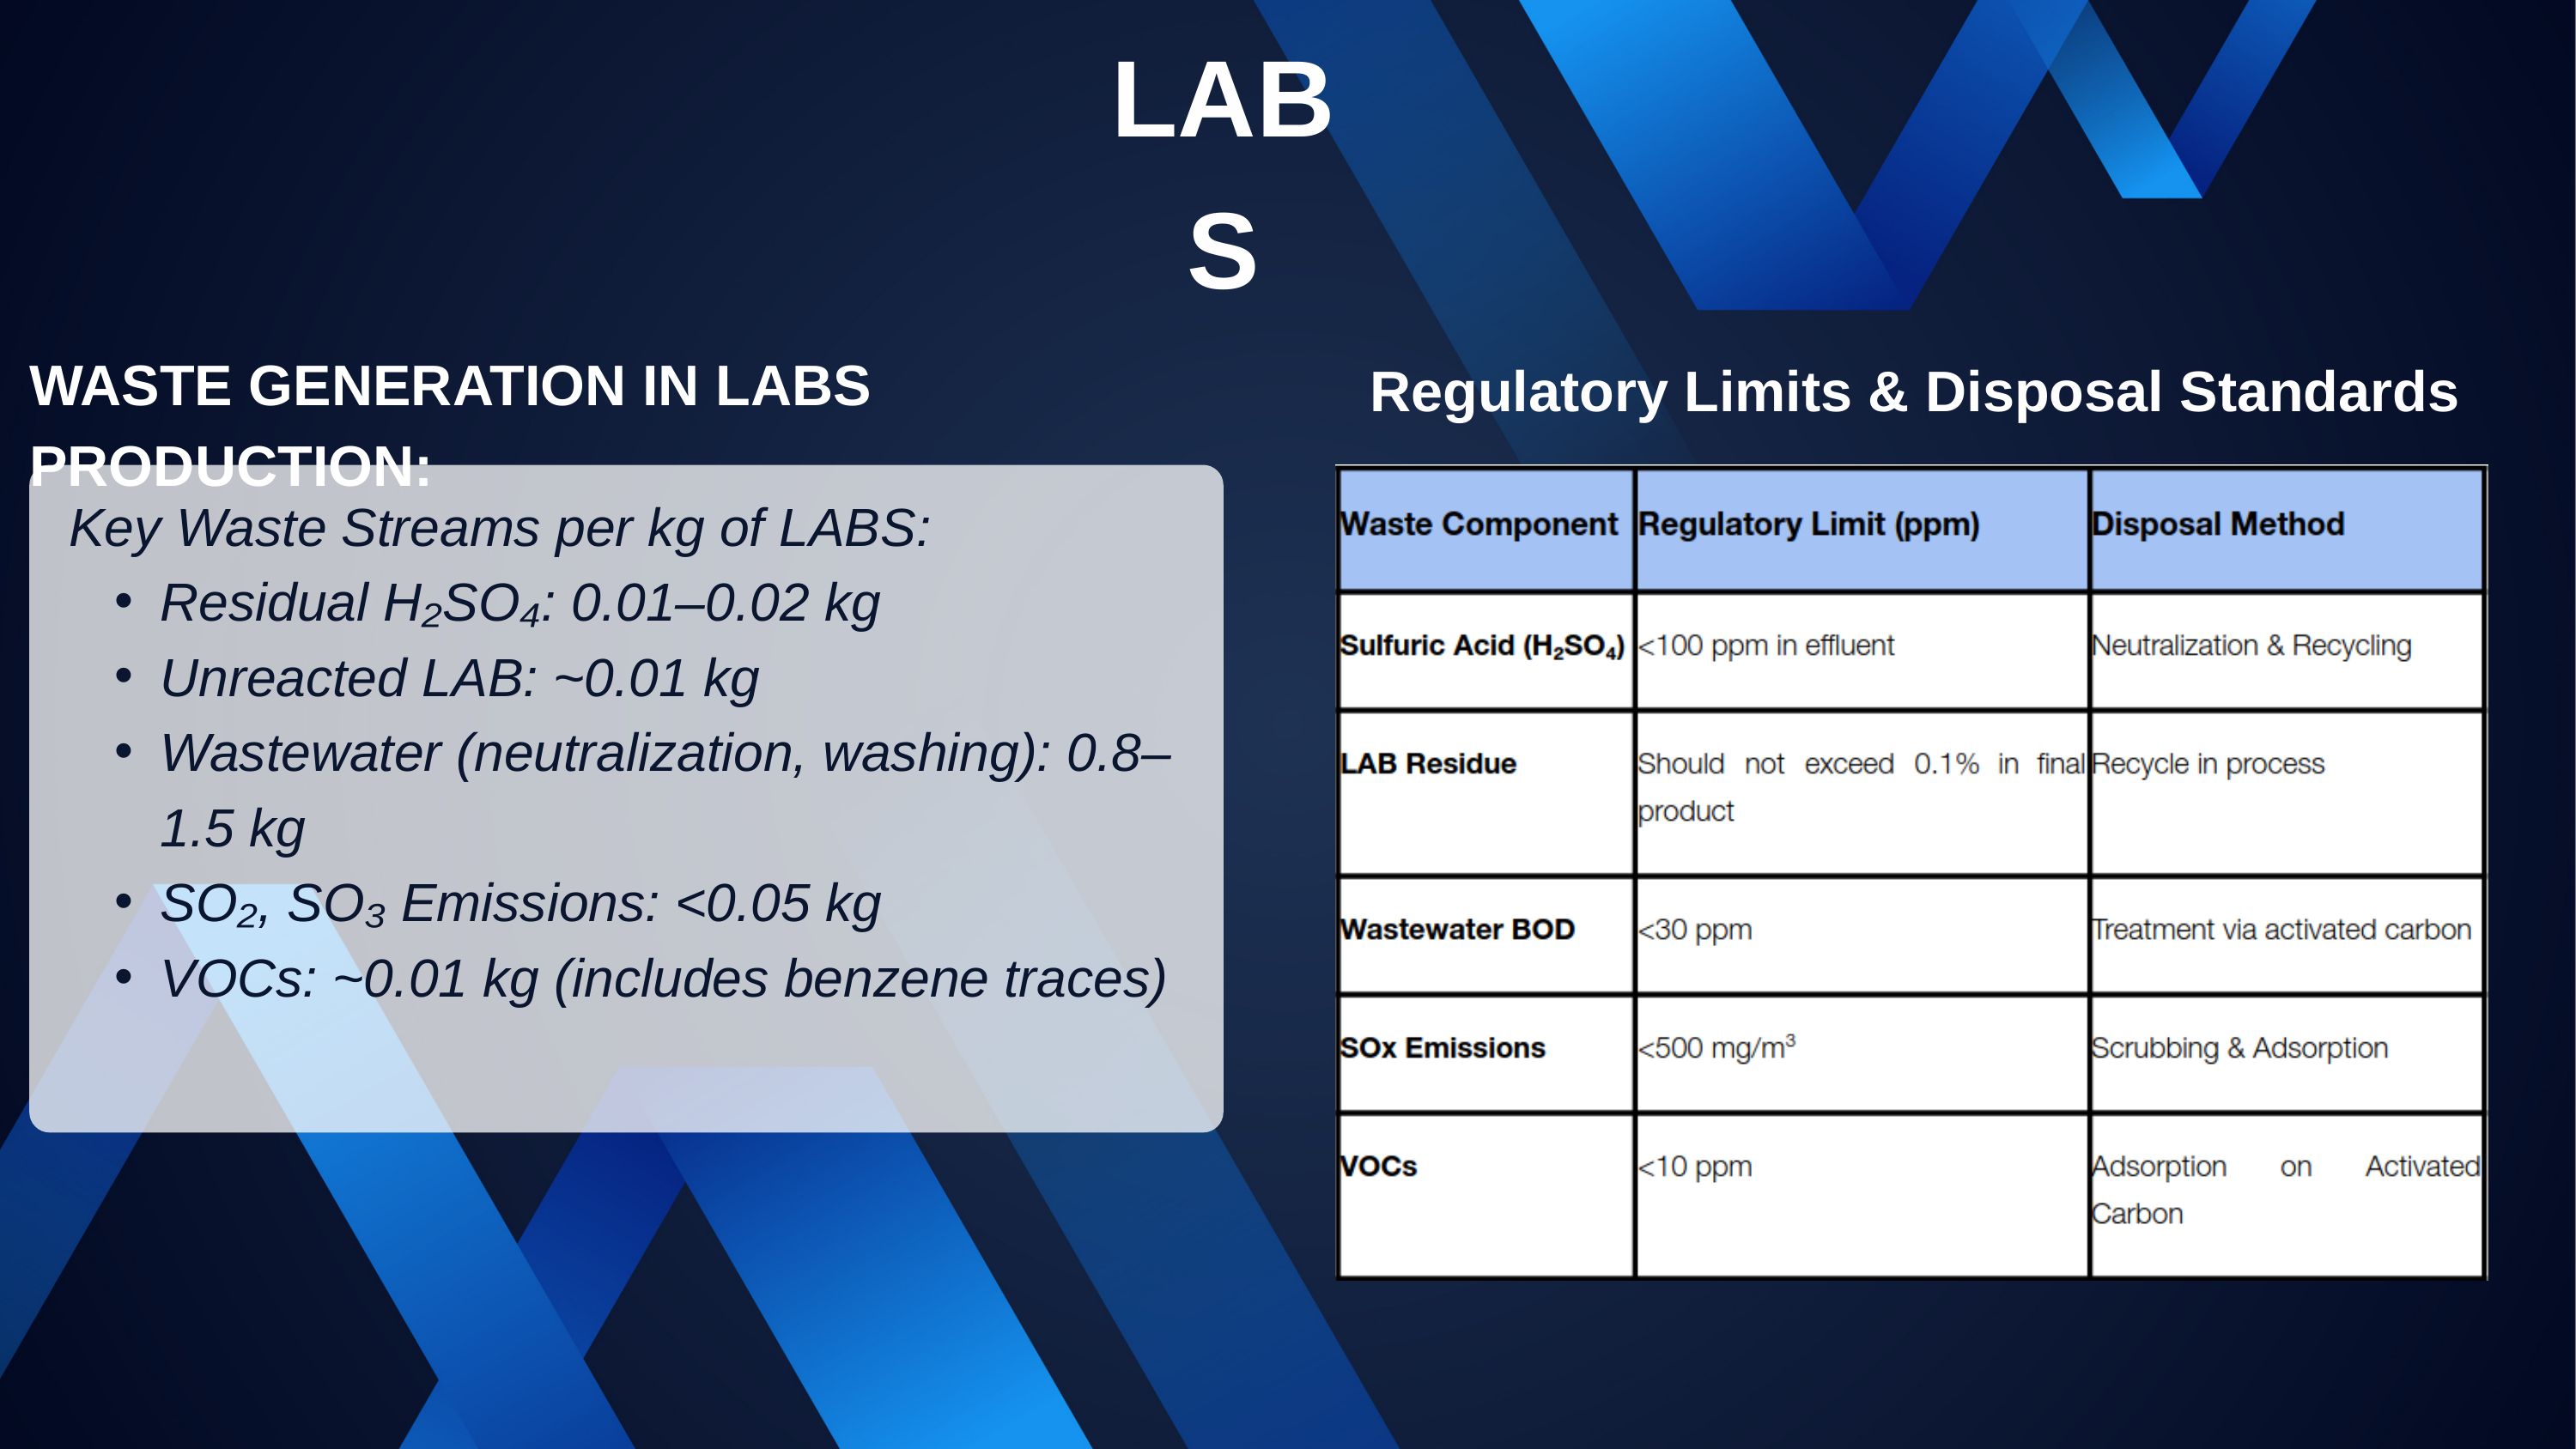

LABS
WASTE GENERATION IN LABS PRODUCTION:

Regulatory Limits & Disposal Standards

Key Waste Streams per kg of LABS:
Residual H₂SO₄: 0.01–0.02 kg
Unreacted LAB: ~0.01 kg
Wastewater (neutralization, washing): 0.8–1.5 kg
SO₂, SO₃ Emissions: <0.05 kg
VOCs: ~0.01 kg (includes benzene traces)